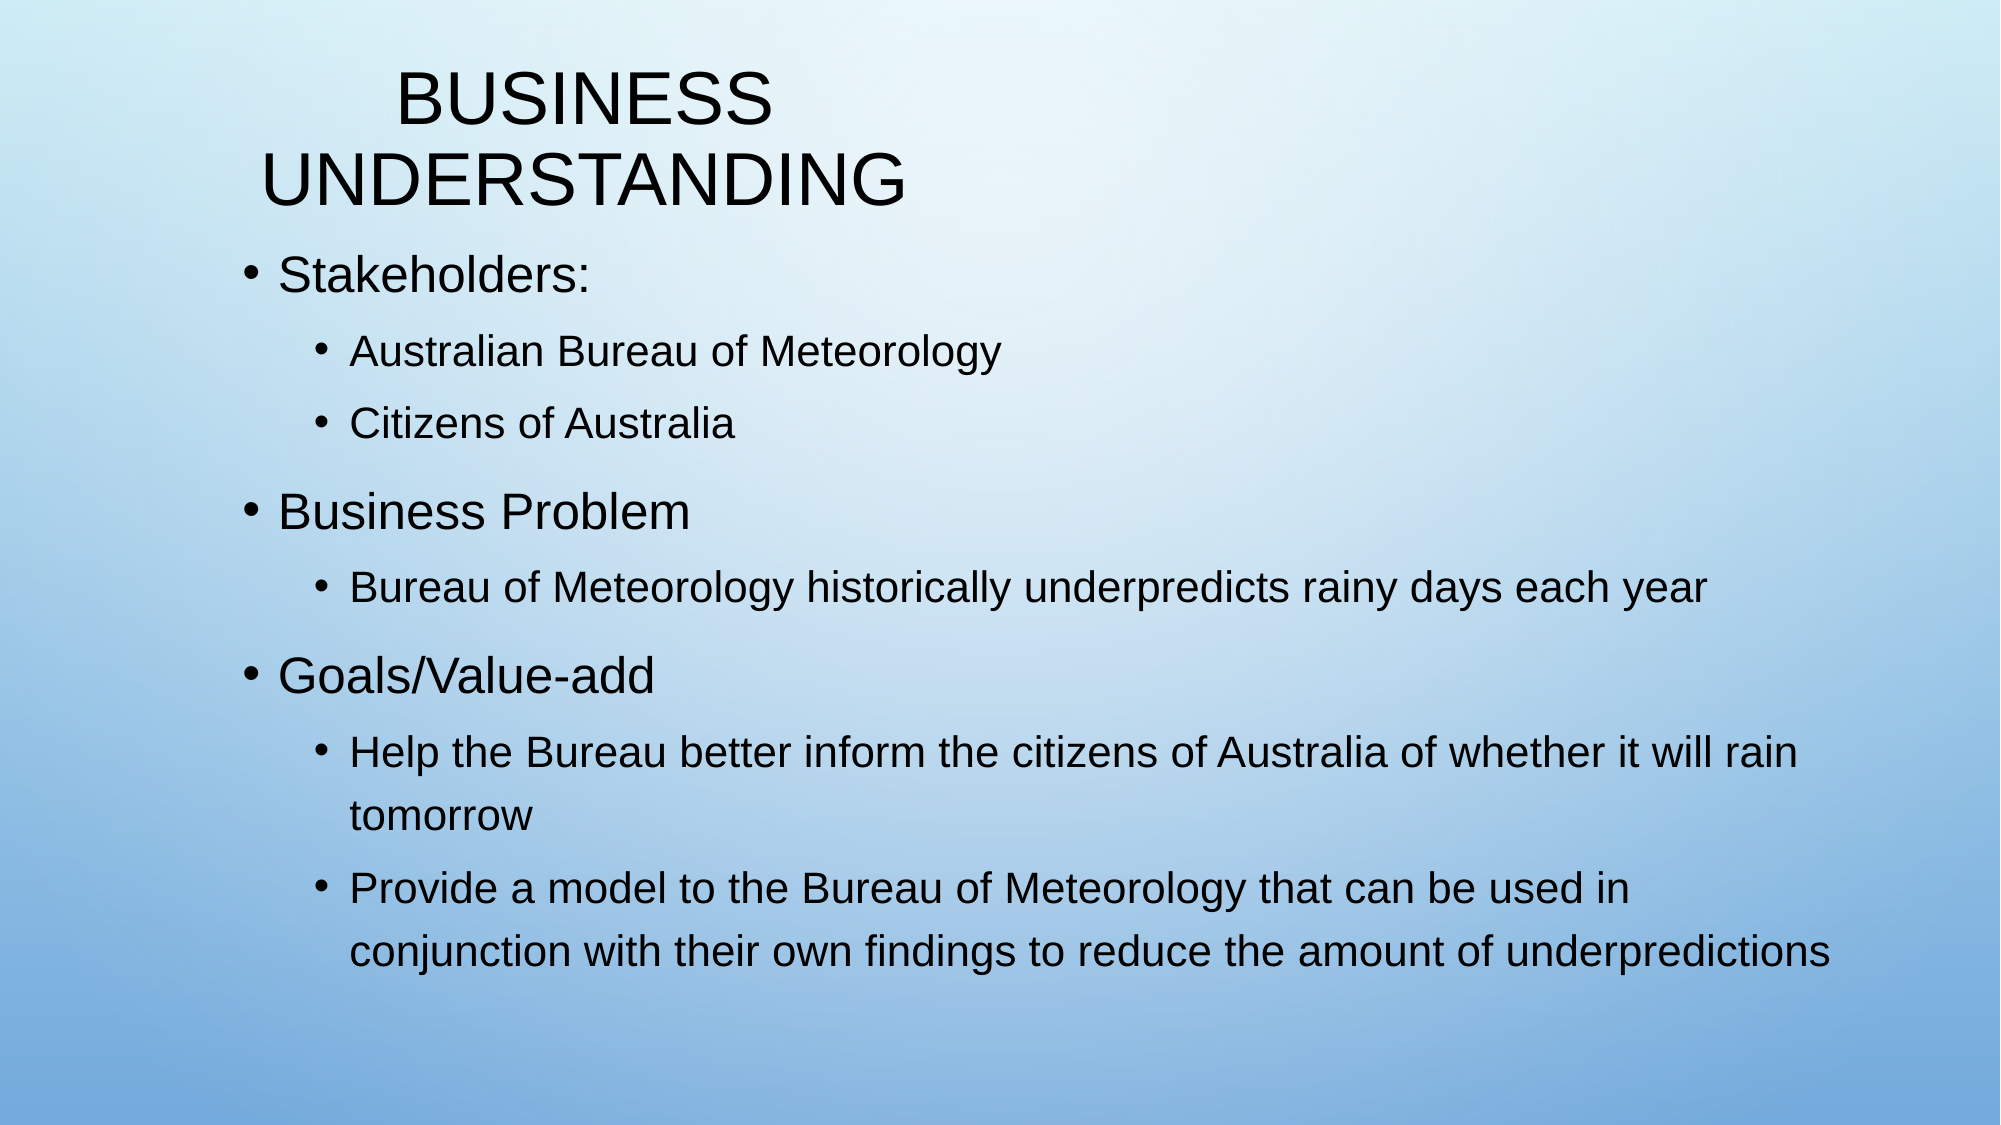

# Business Understanding
Stakeholders:
Australian Bureau of Meteorology
Citizens of Australia
Business Problem
Bureau of Meteorology historically underpredicts rainy days each year
Goals/Value-add
Help the Bureau better inform the citizens of Australia of whether it will rain tomorrow
Provide a model to the Bureau of Meteorology that can be used in conjunction with their own findings to reduce the amount of underpredictions